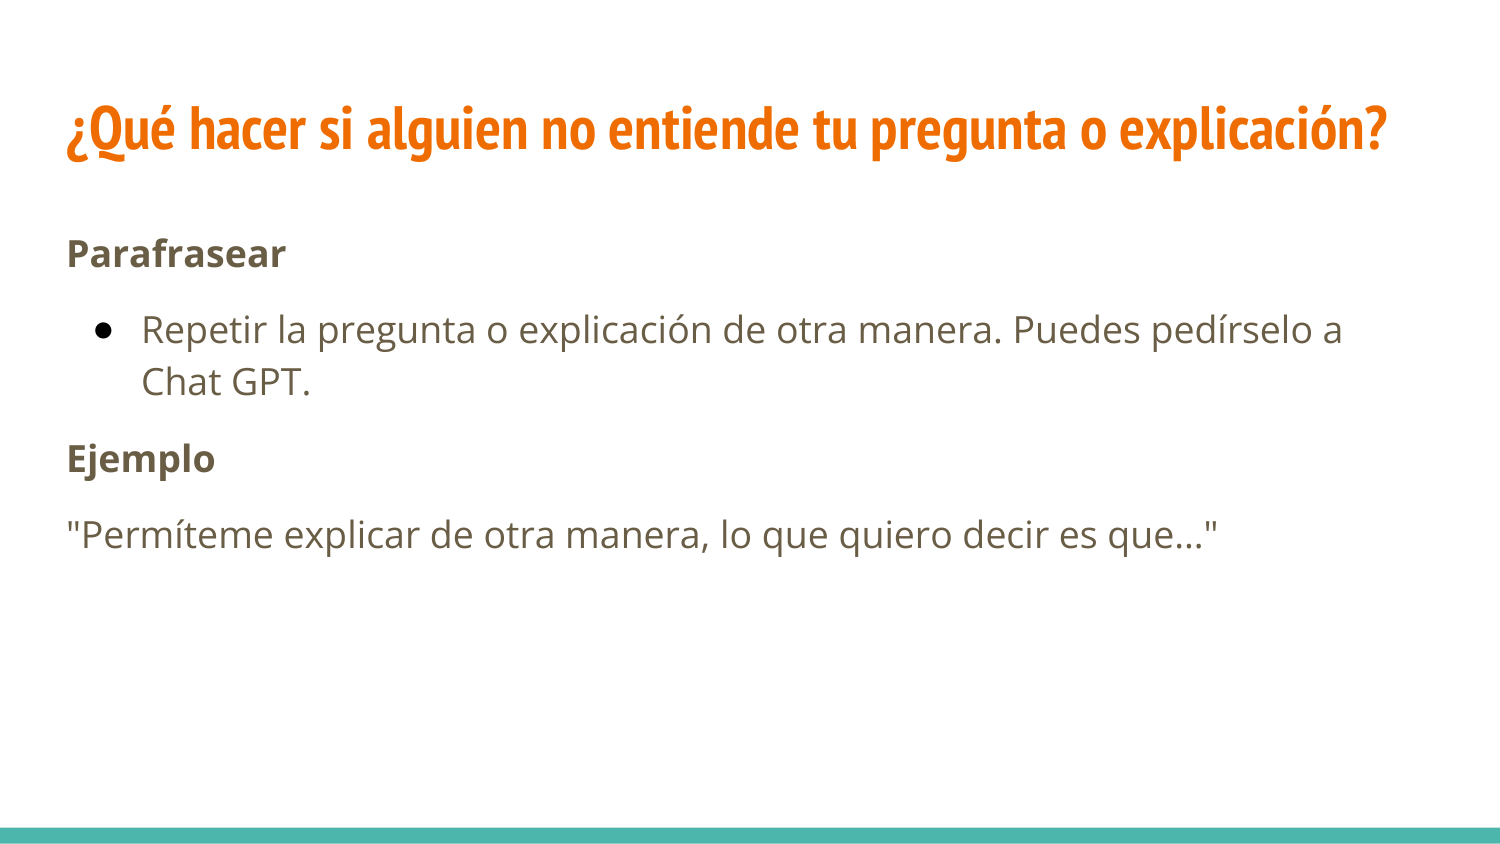

# ¿Qué hacer si alguien no entiende tu pregunta o explicación?
Parafrasear
Repetir la pregunta o explicación de otra manera. Puedes pedírselo a Chat GPT.
Ejemplo
"Permíteme explicar de otra manera, lo que quiero decir es que..."